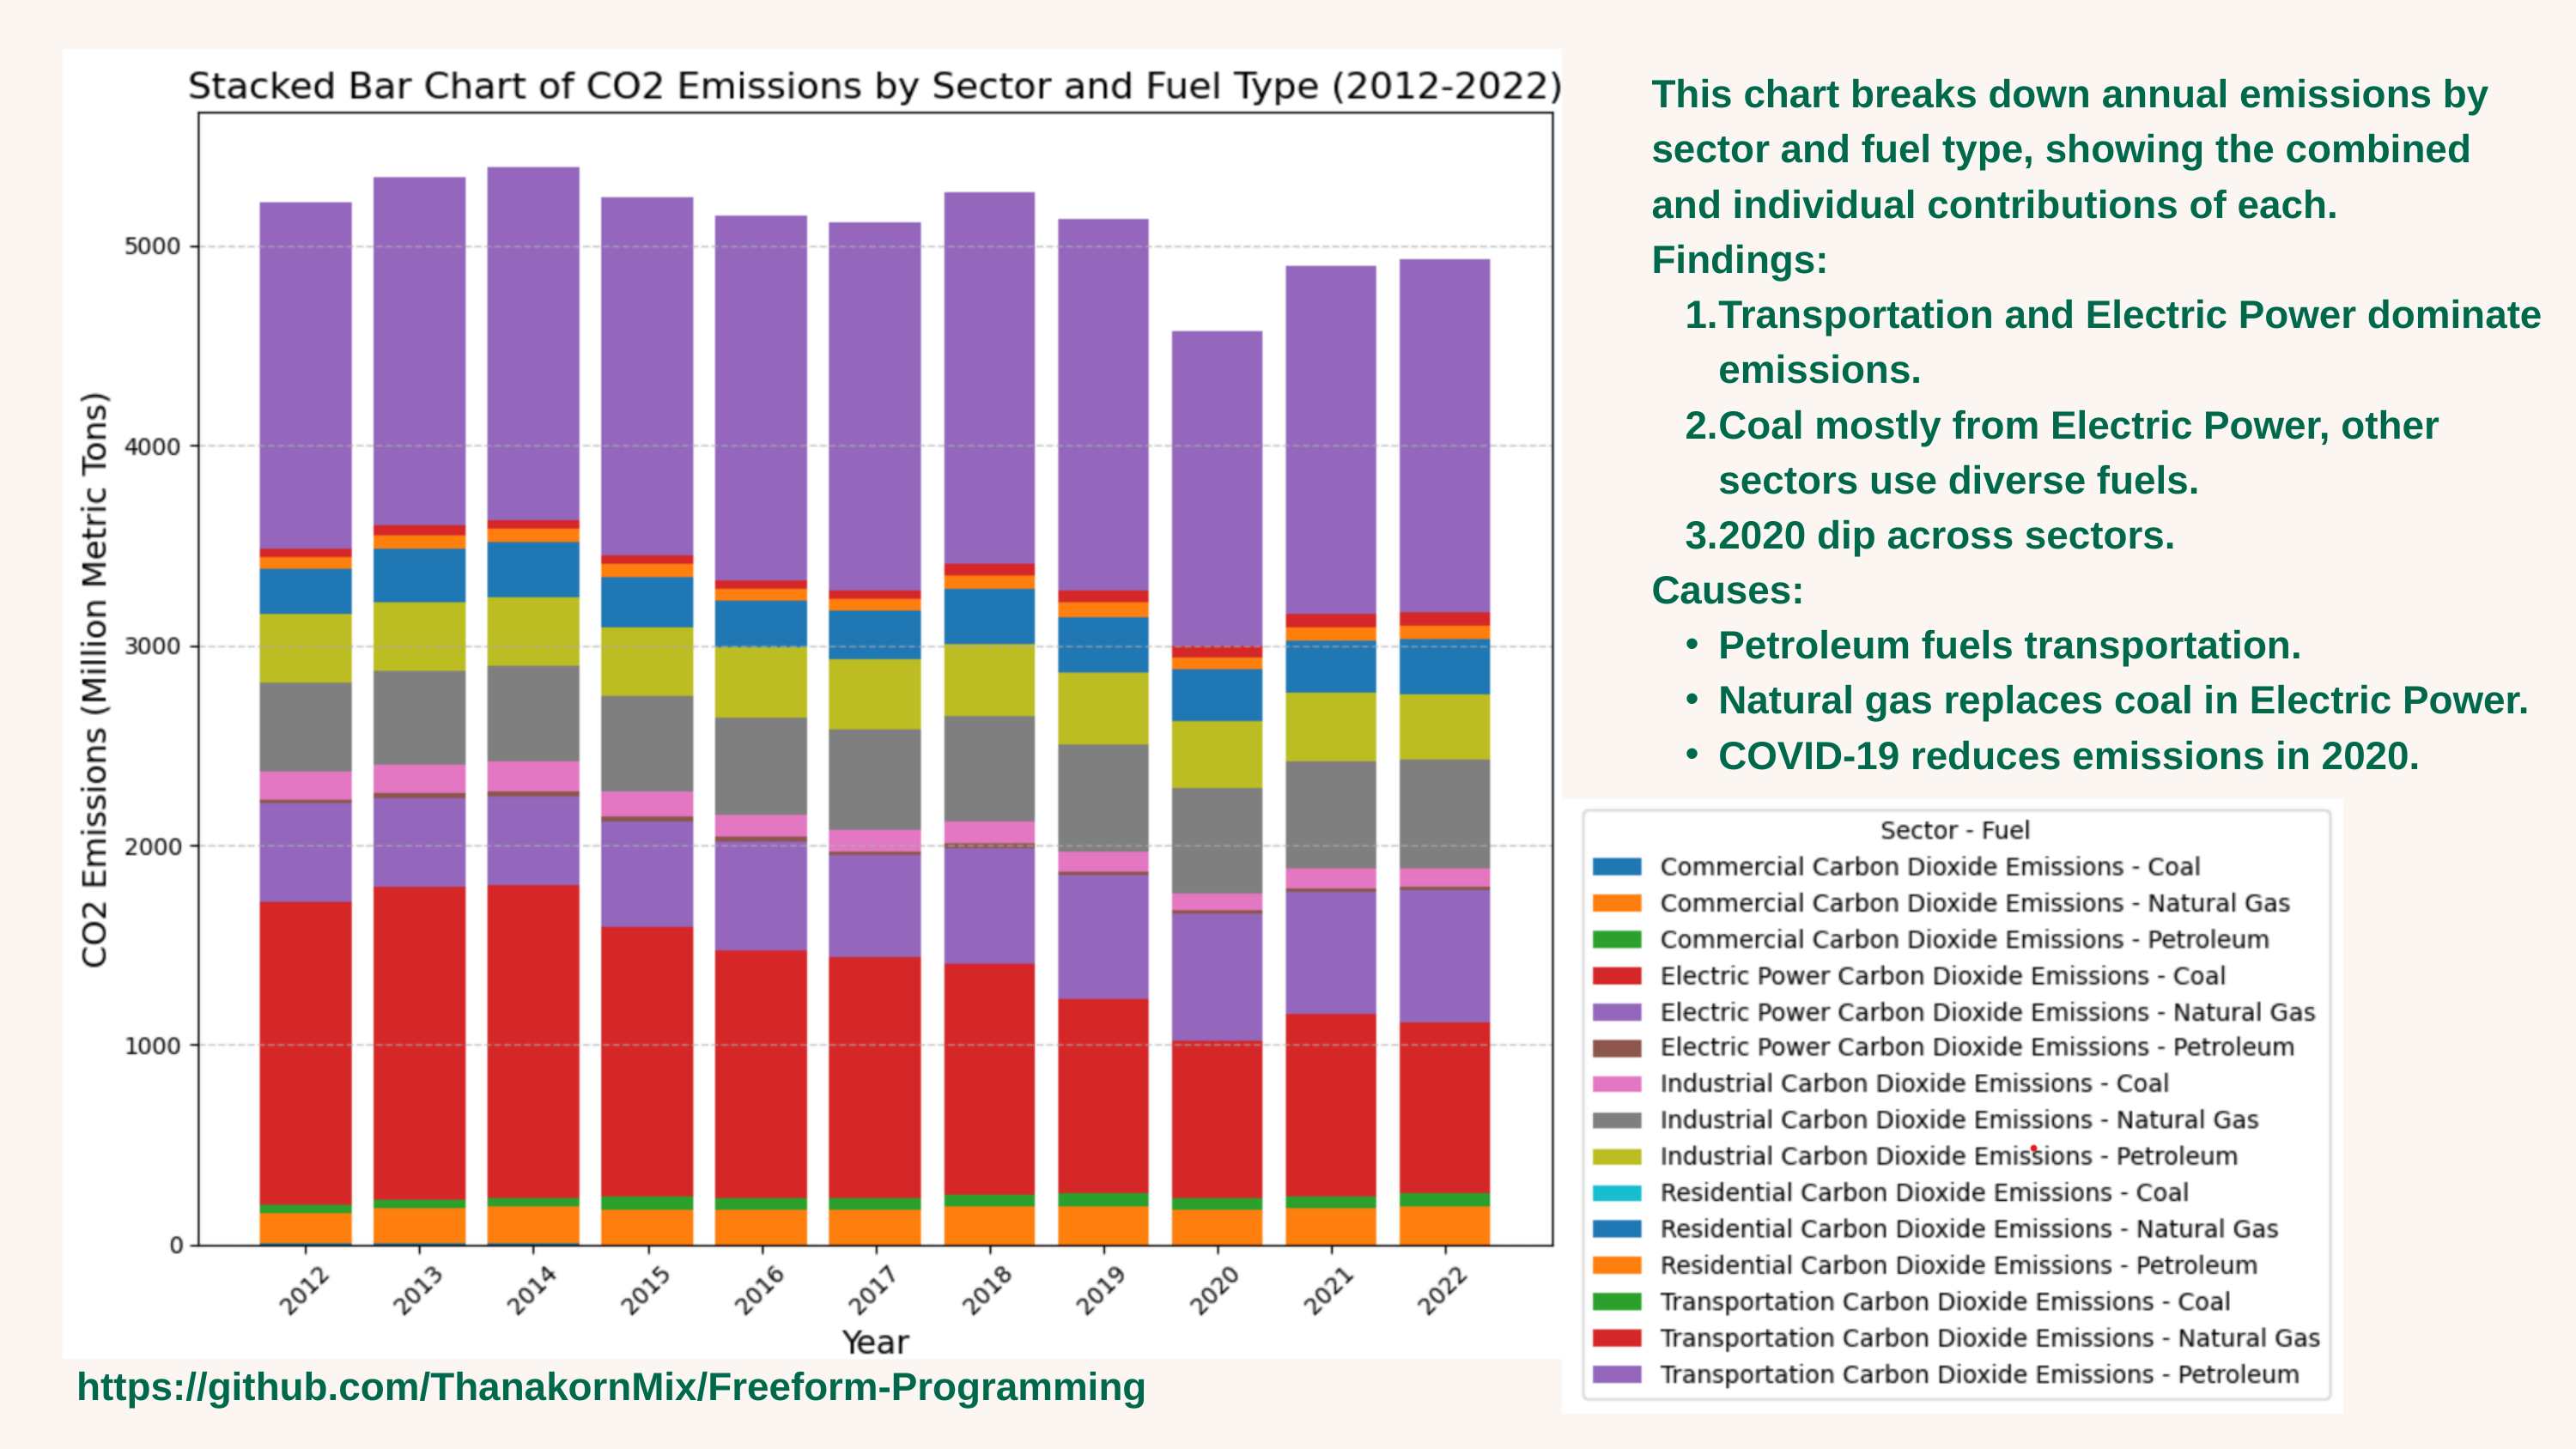

This chart breaks down annual emissions by sector and fuel type, showing the combined and individual contributions of each.
Findings:
Transportation and Electric Power dominate emissions.
Coal mostly from Electric Power, other sectors use diverse fuels.
2020 dip across sectors.
Causes:
Petroleum fuels transportation.
Natural gas replaces coal in Electric Power.
COVID-19 reduces emissions in 2020.

https://github.com/ThanakornMix/Freeform-Programming